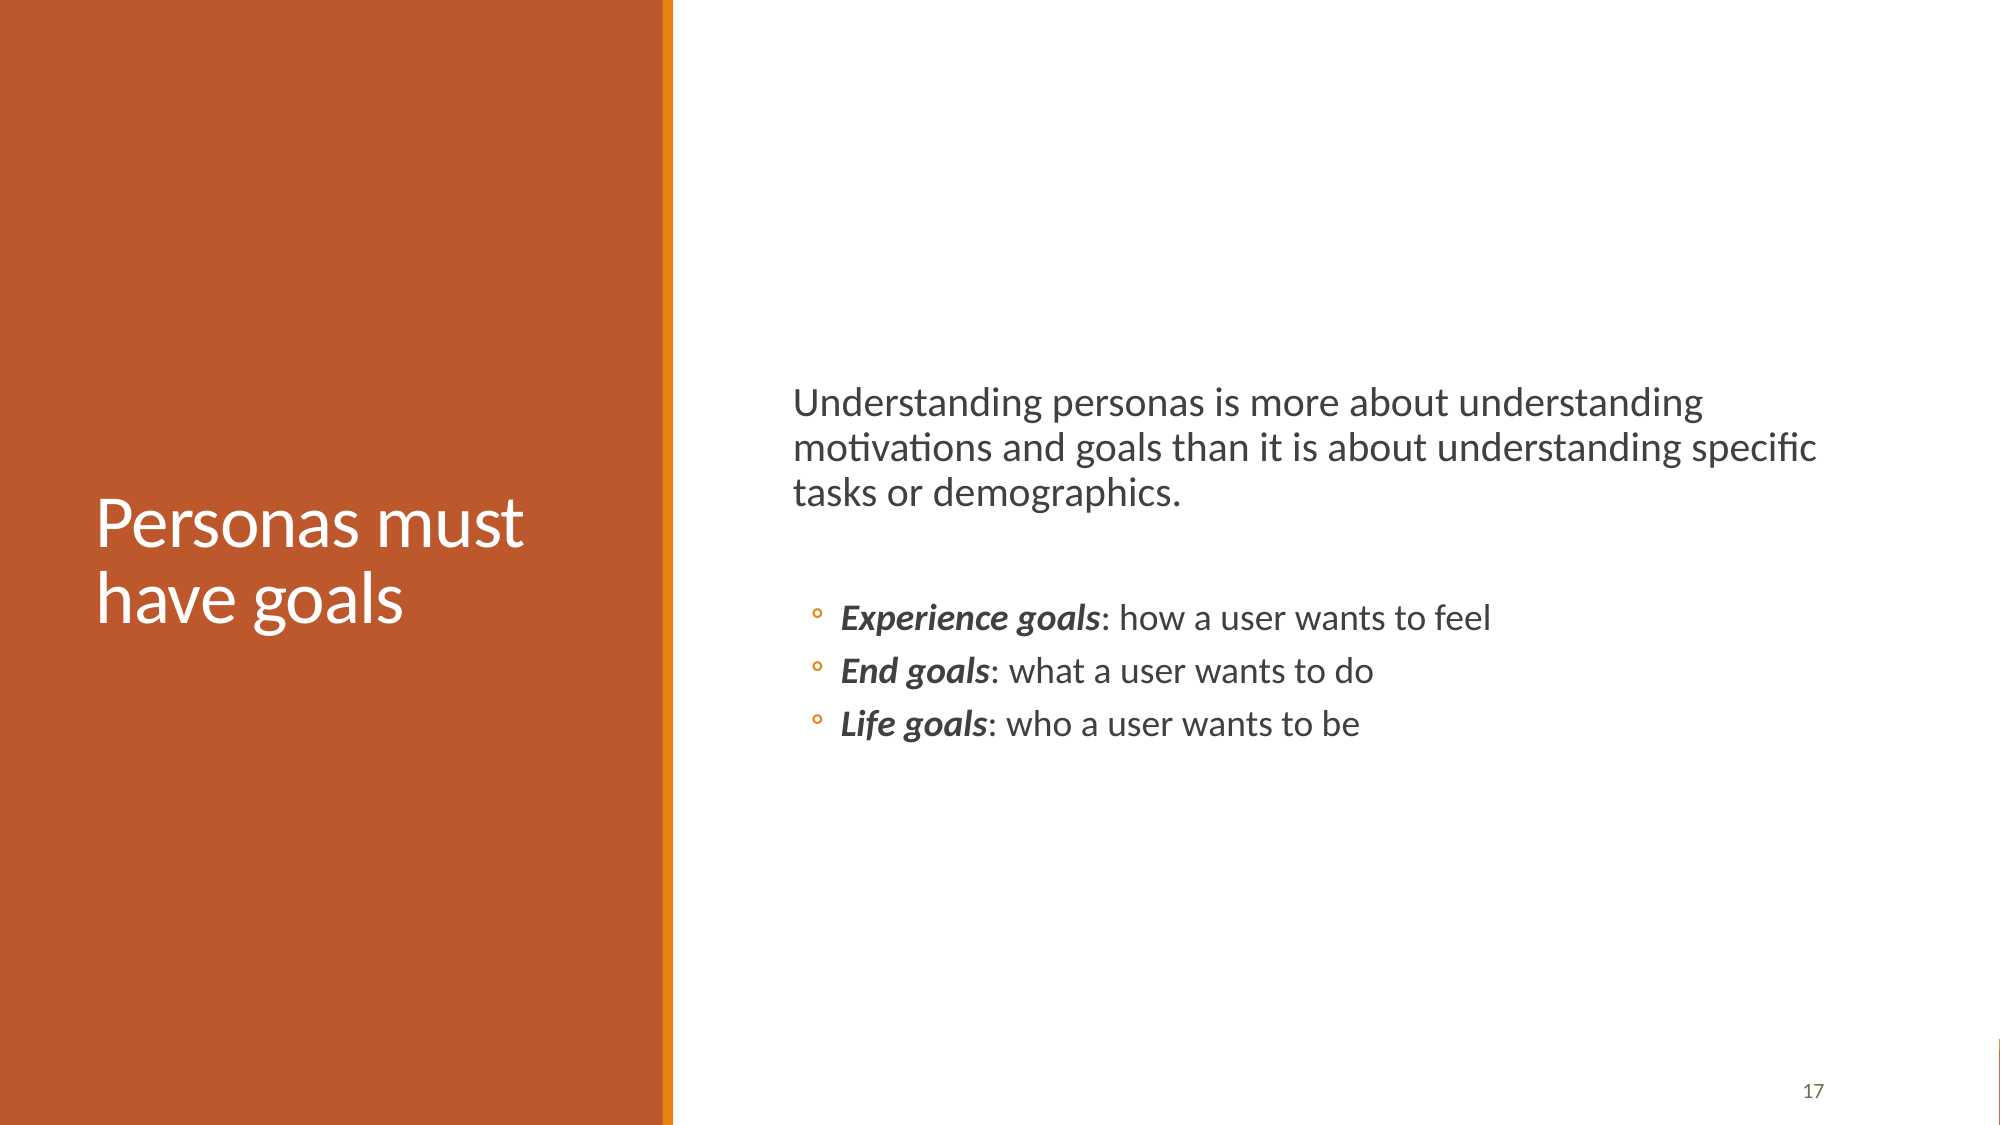

# Personas must have goals
Understanding personas is more about understanding motivations and goals than it is about understanding specific tasks or demographics.

Experience goals: how a user wants to feel
End goals: what a user wants to do
Life goals: who a user wants to be
17